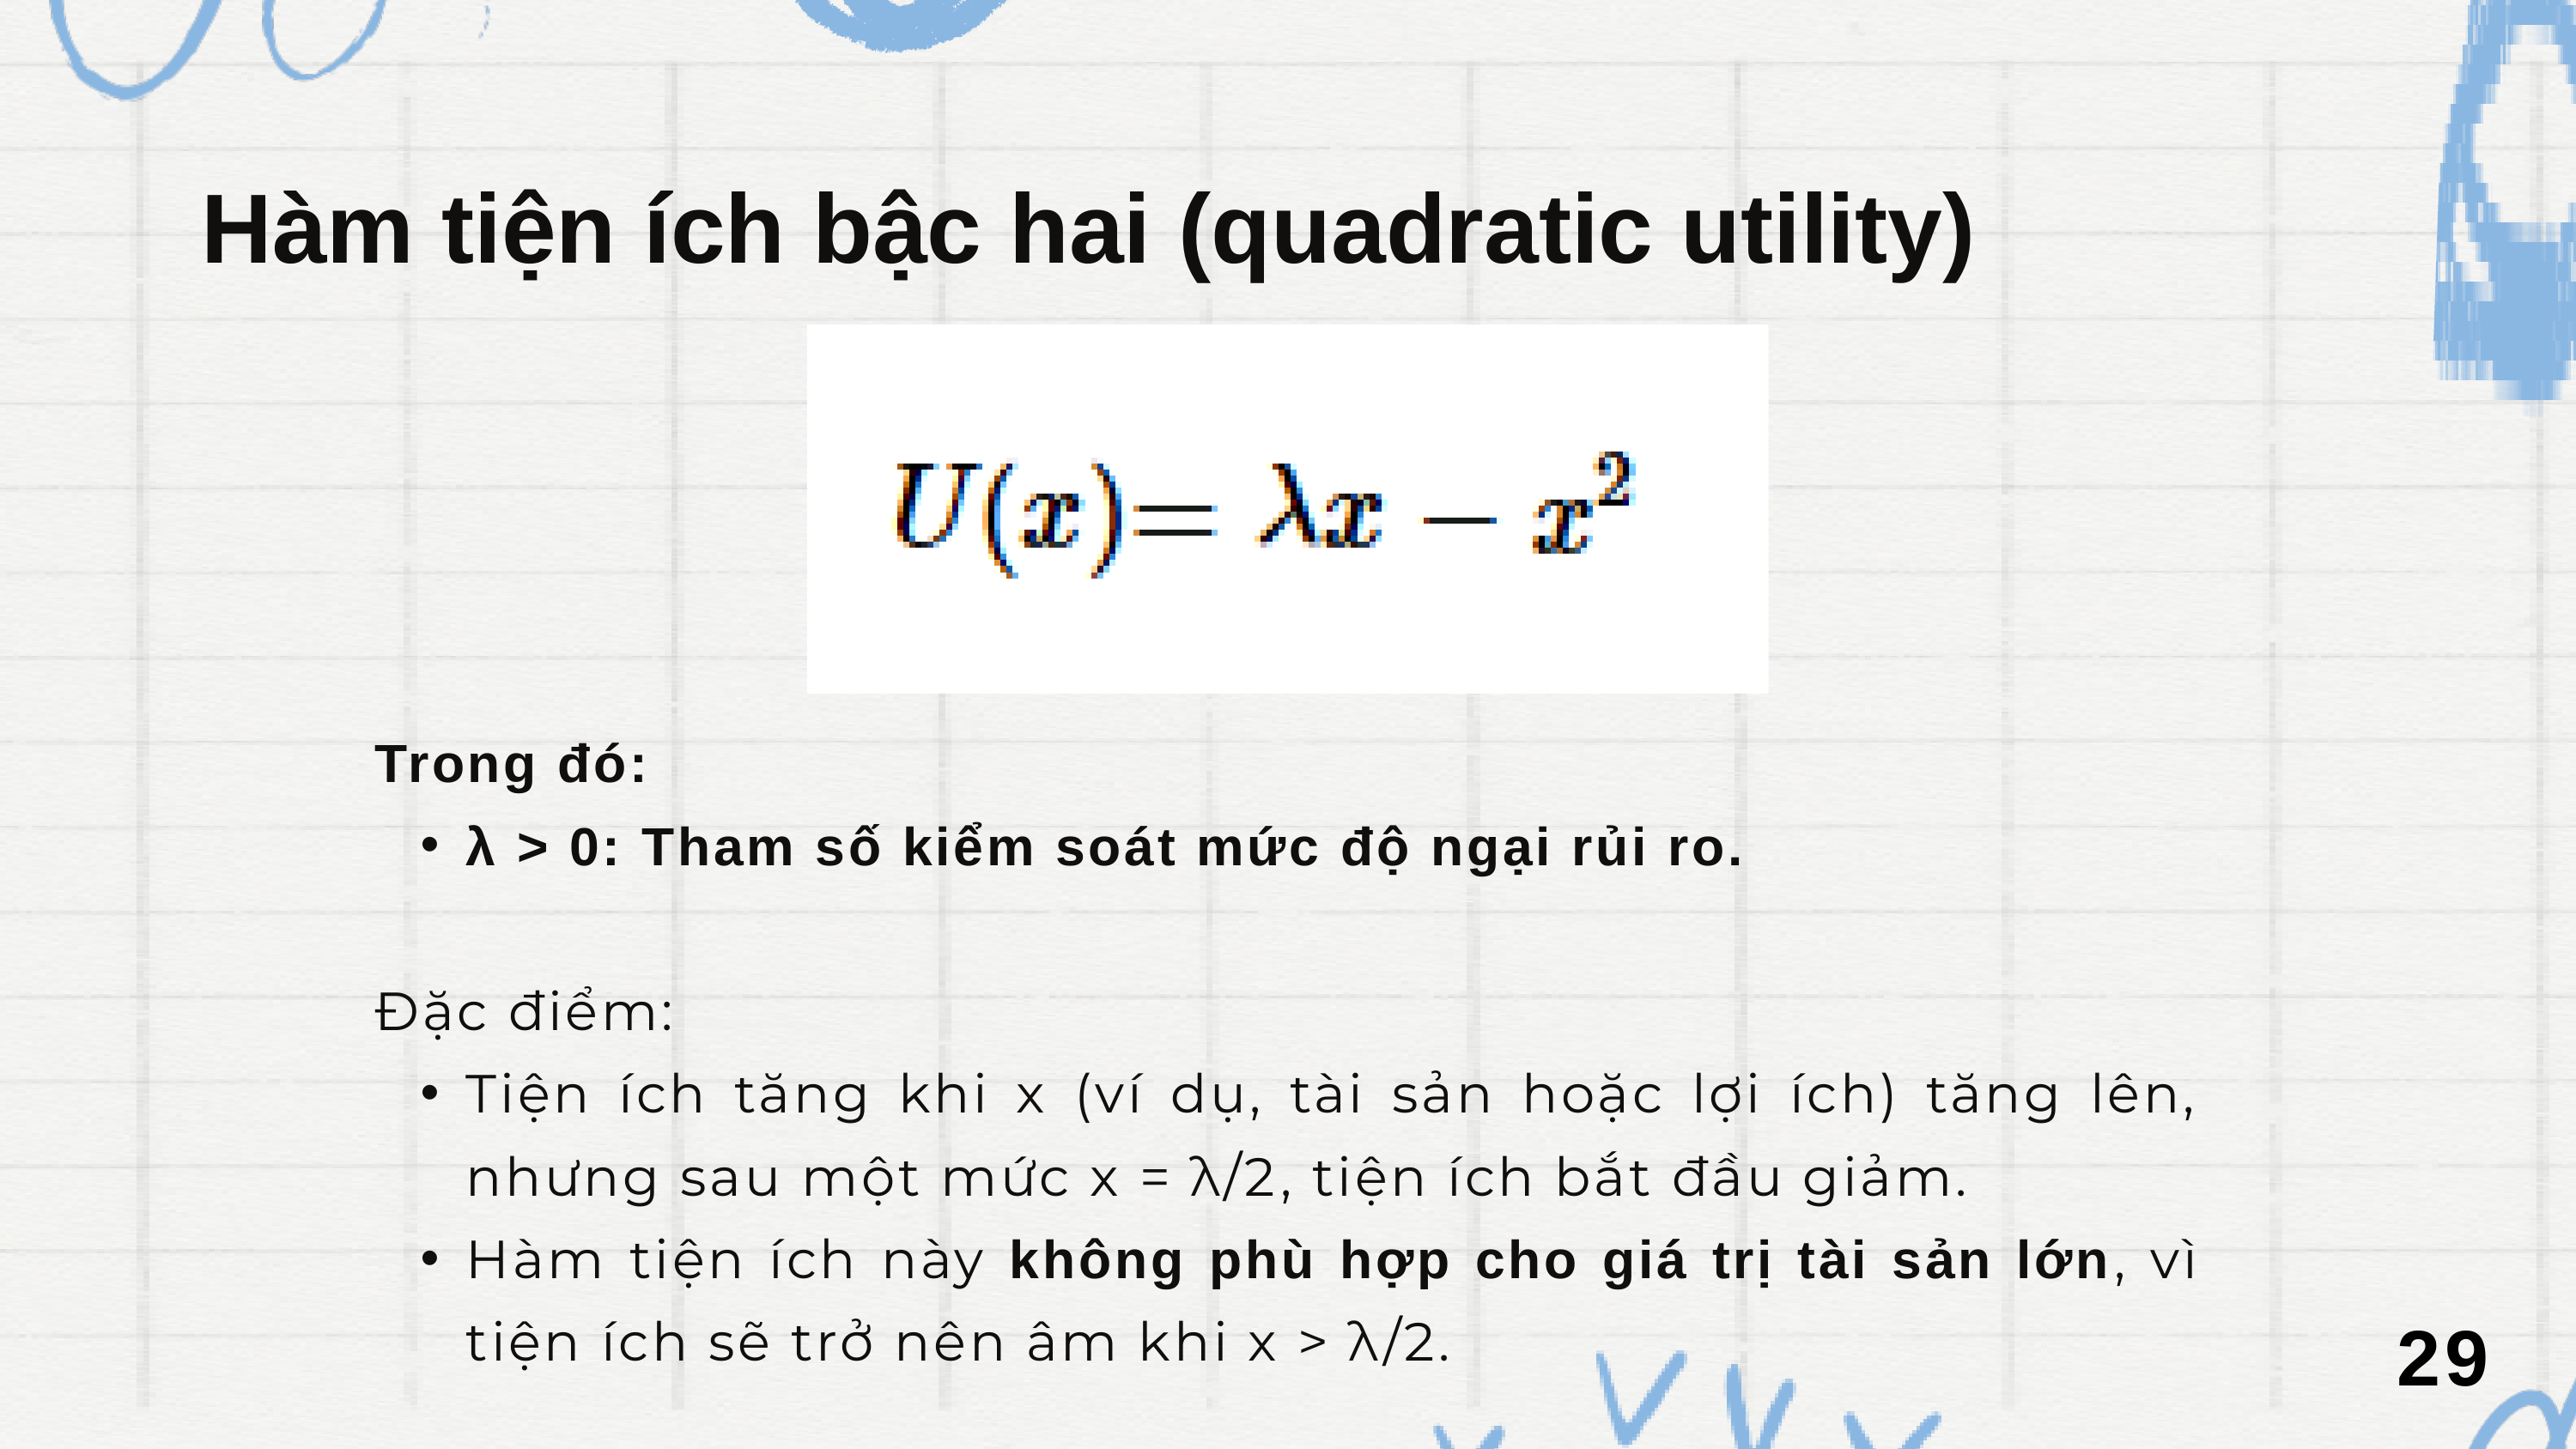

Hàm tiện ích bậc hai (quadratic utility)

Trong đó:
λ > 0: Tham số kiểm soát mức độ ngại rủi ro.

Đặc điểm:
Tiện ích tăng khi x (ví dụ, tài sản hoặc lợi ích) tăng lên, nhưng sau một mức x = λ/2​, tiện ích bắt đầu giảm.
Hàm tiện ích này không phù hợp cho giá trị tài sản lớn, vì tiện ích sẽ trở nên âm khi x > λ​/2.

29